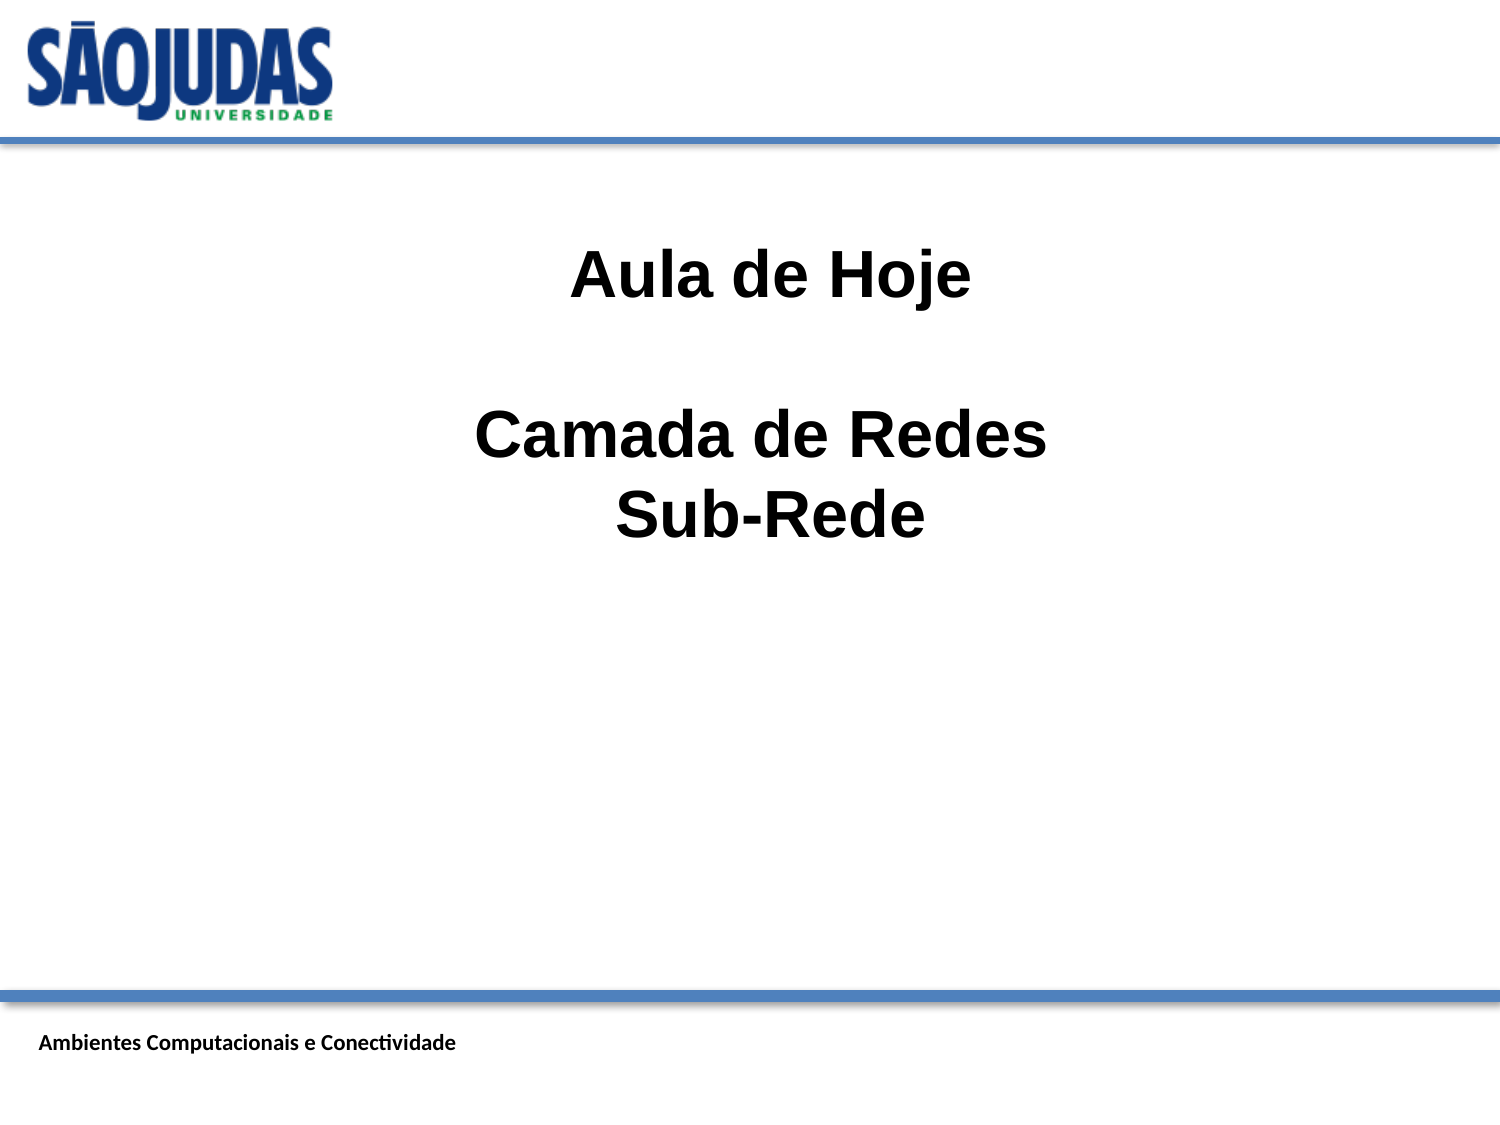

# Aula de Hoje Camada de Redes Sub-Rede